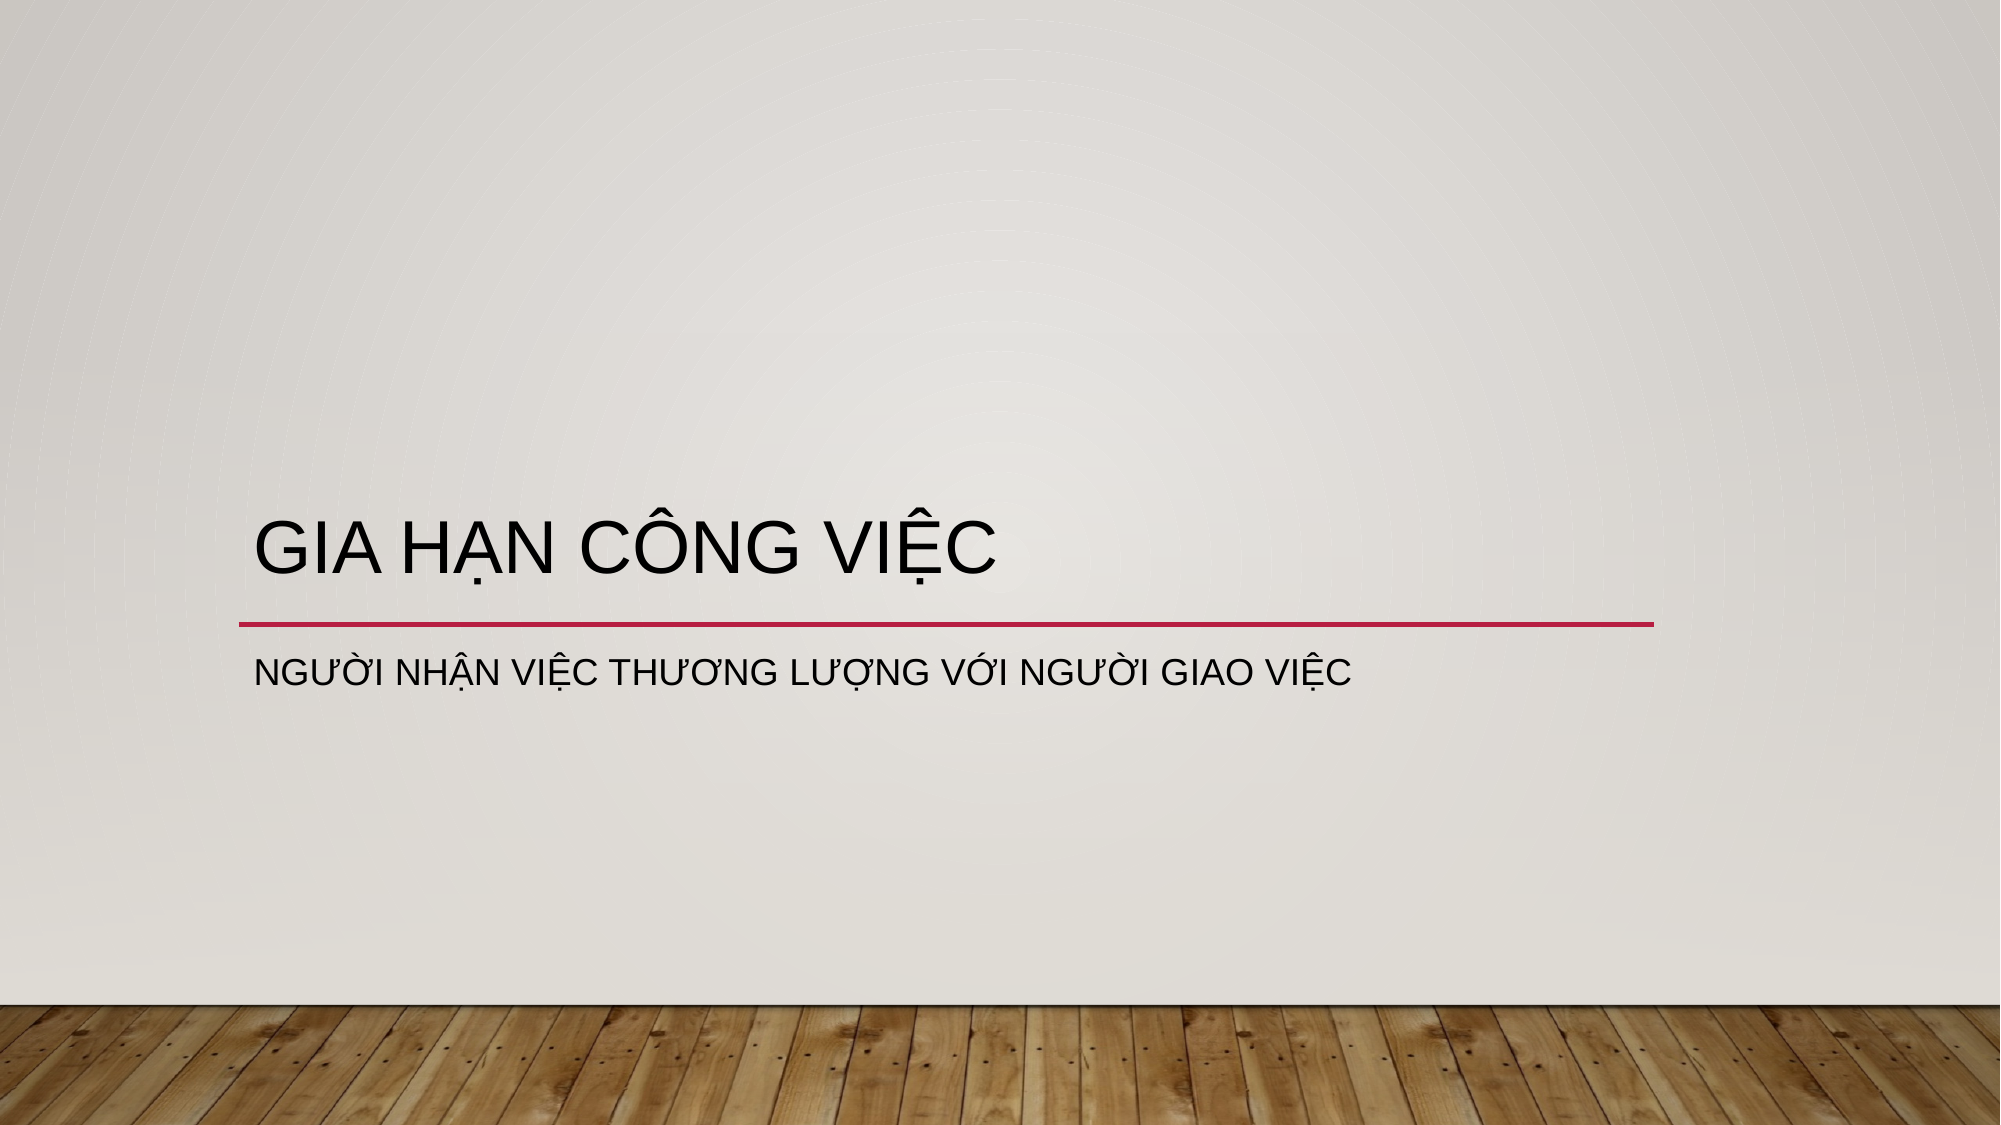

# GIA HẠN CÔNG VIỆC
NGƯỜI NHẬN VIỆC THƯƠNG LƯỢNG VỚI NGƯỜI GIAO VIỆC